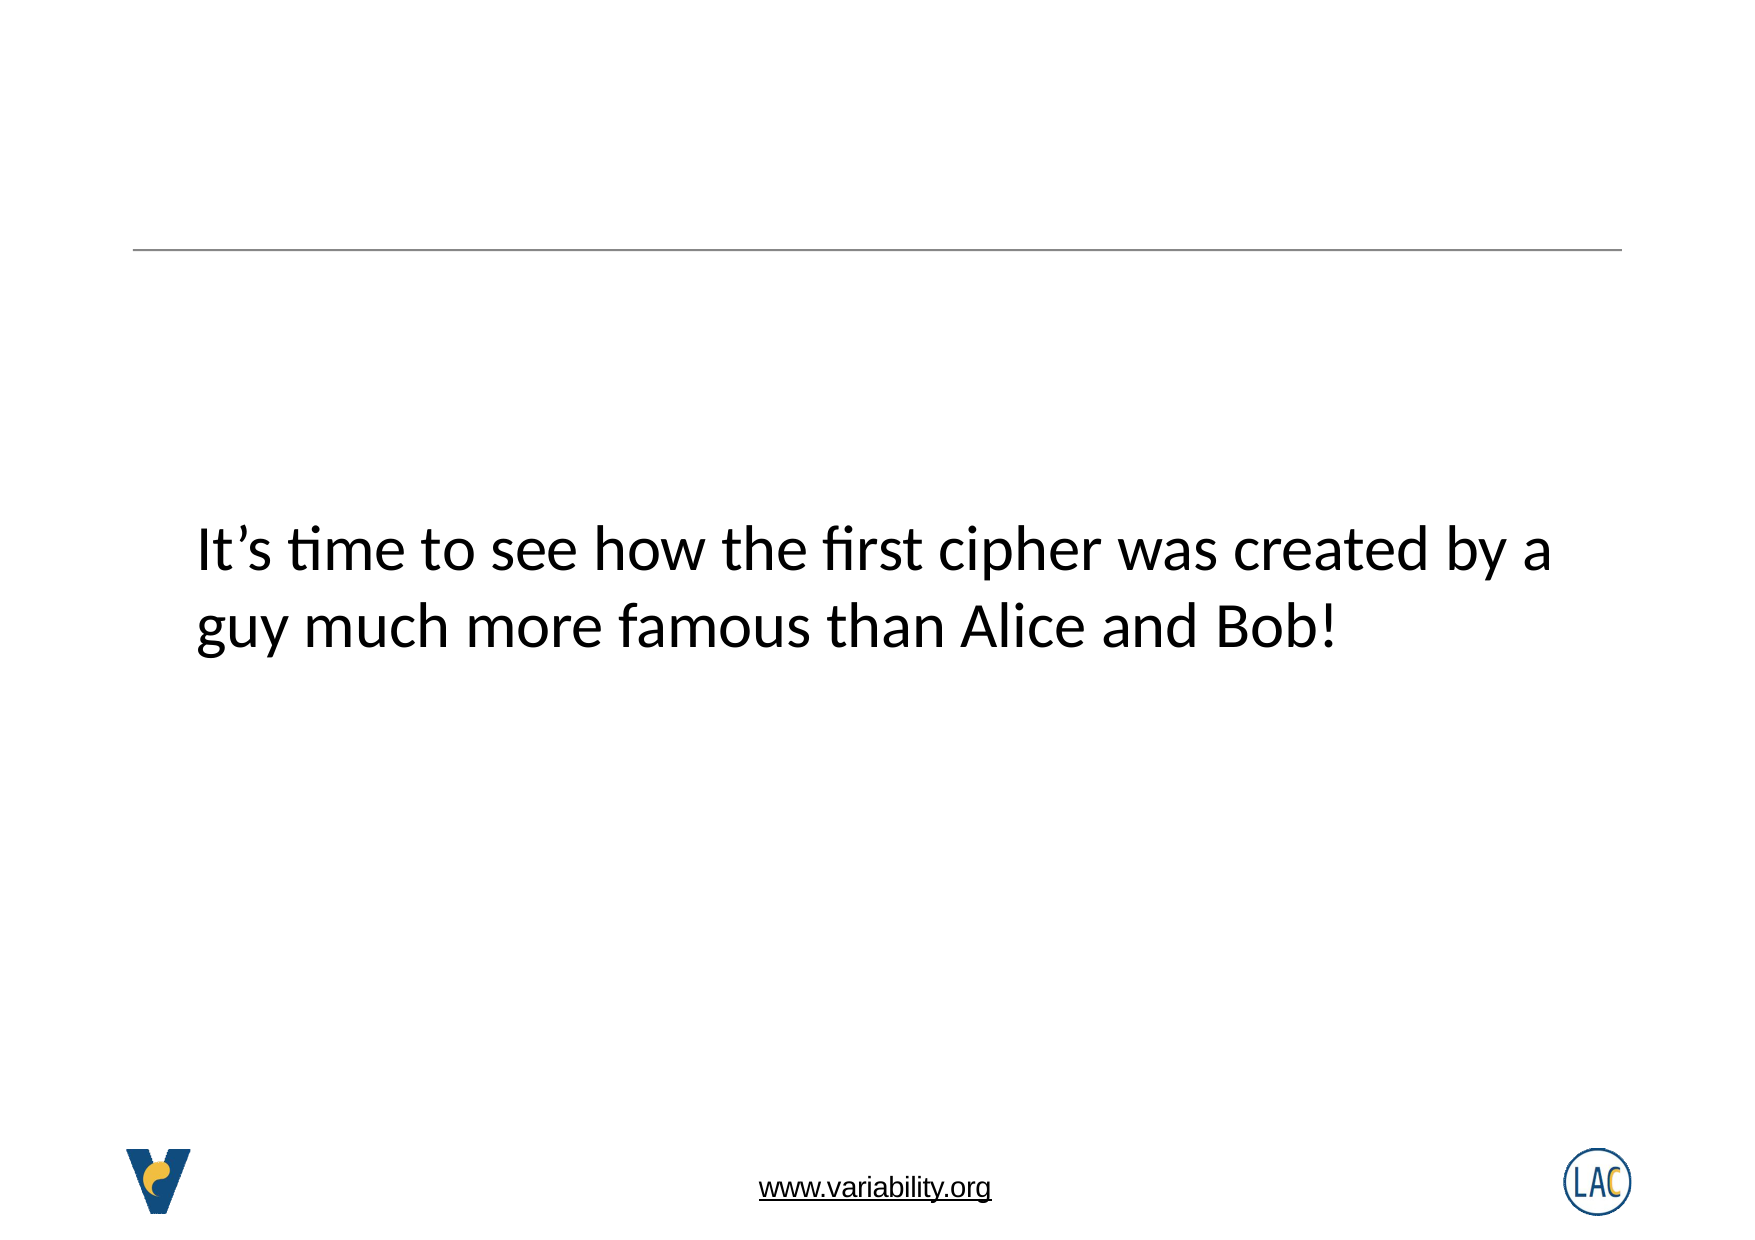

# It’s time to see how the first cipher was created by a  guy much more famous than Alice and Bob!

www.variability.org